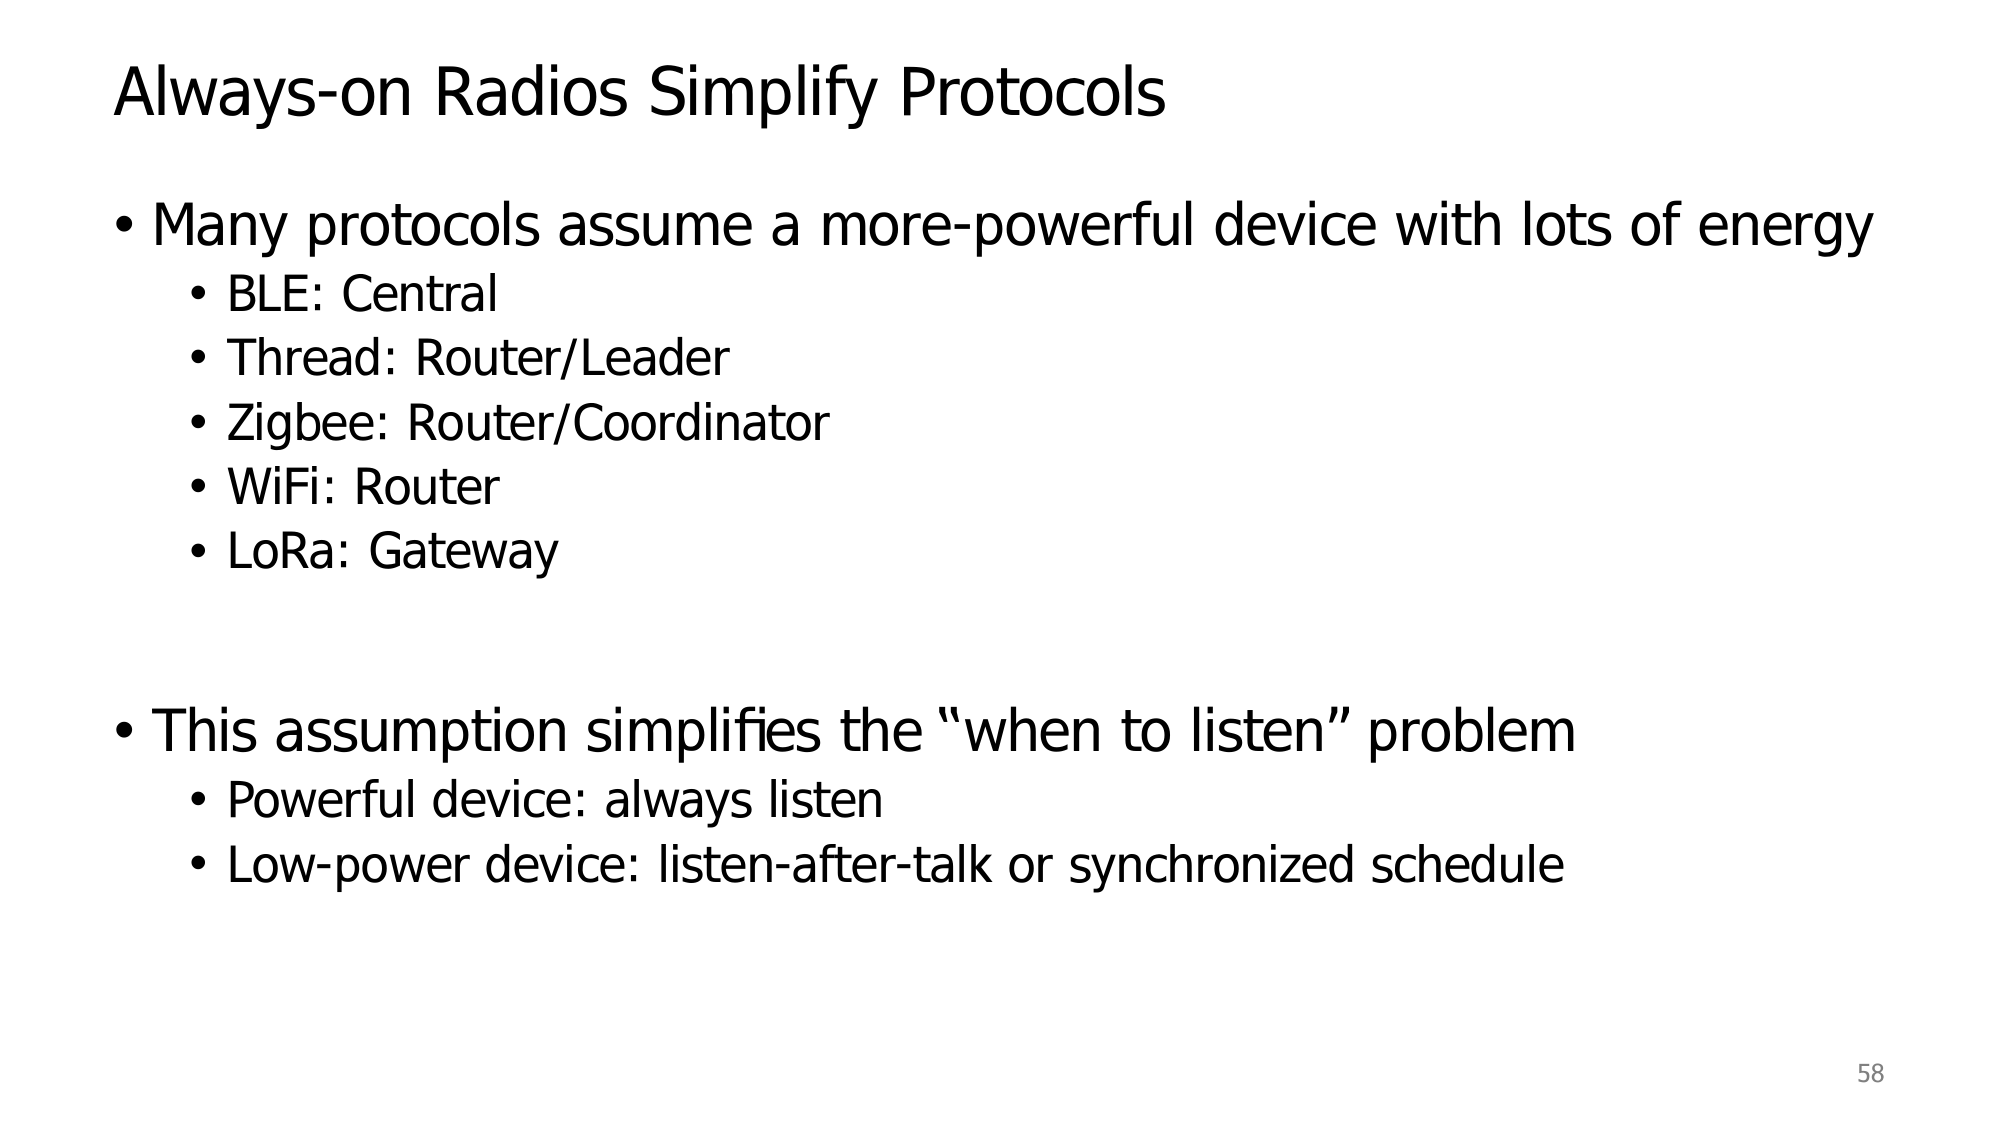

# Always-on Radios Simplify Protocols
Many protocols assume a more-powerful device with lots of energy
BLE: Central
Thread: Router/Leader
Zigbee: Router/Coordinator
WiFi: Router
LoRa: Gateway

This assumption simplifies the “when to listen” problem
Powerful device: always listen
Low-power device: listen-after-talk or synchronized schedule
58